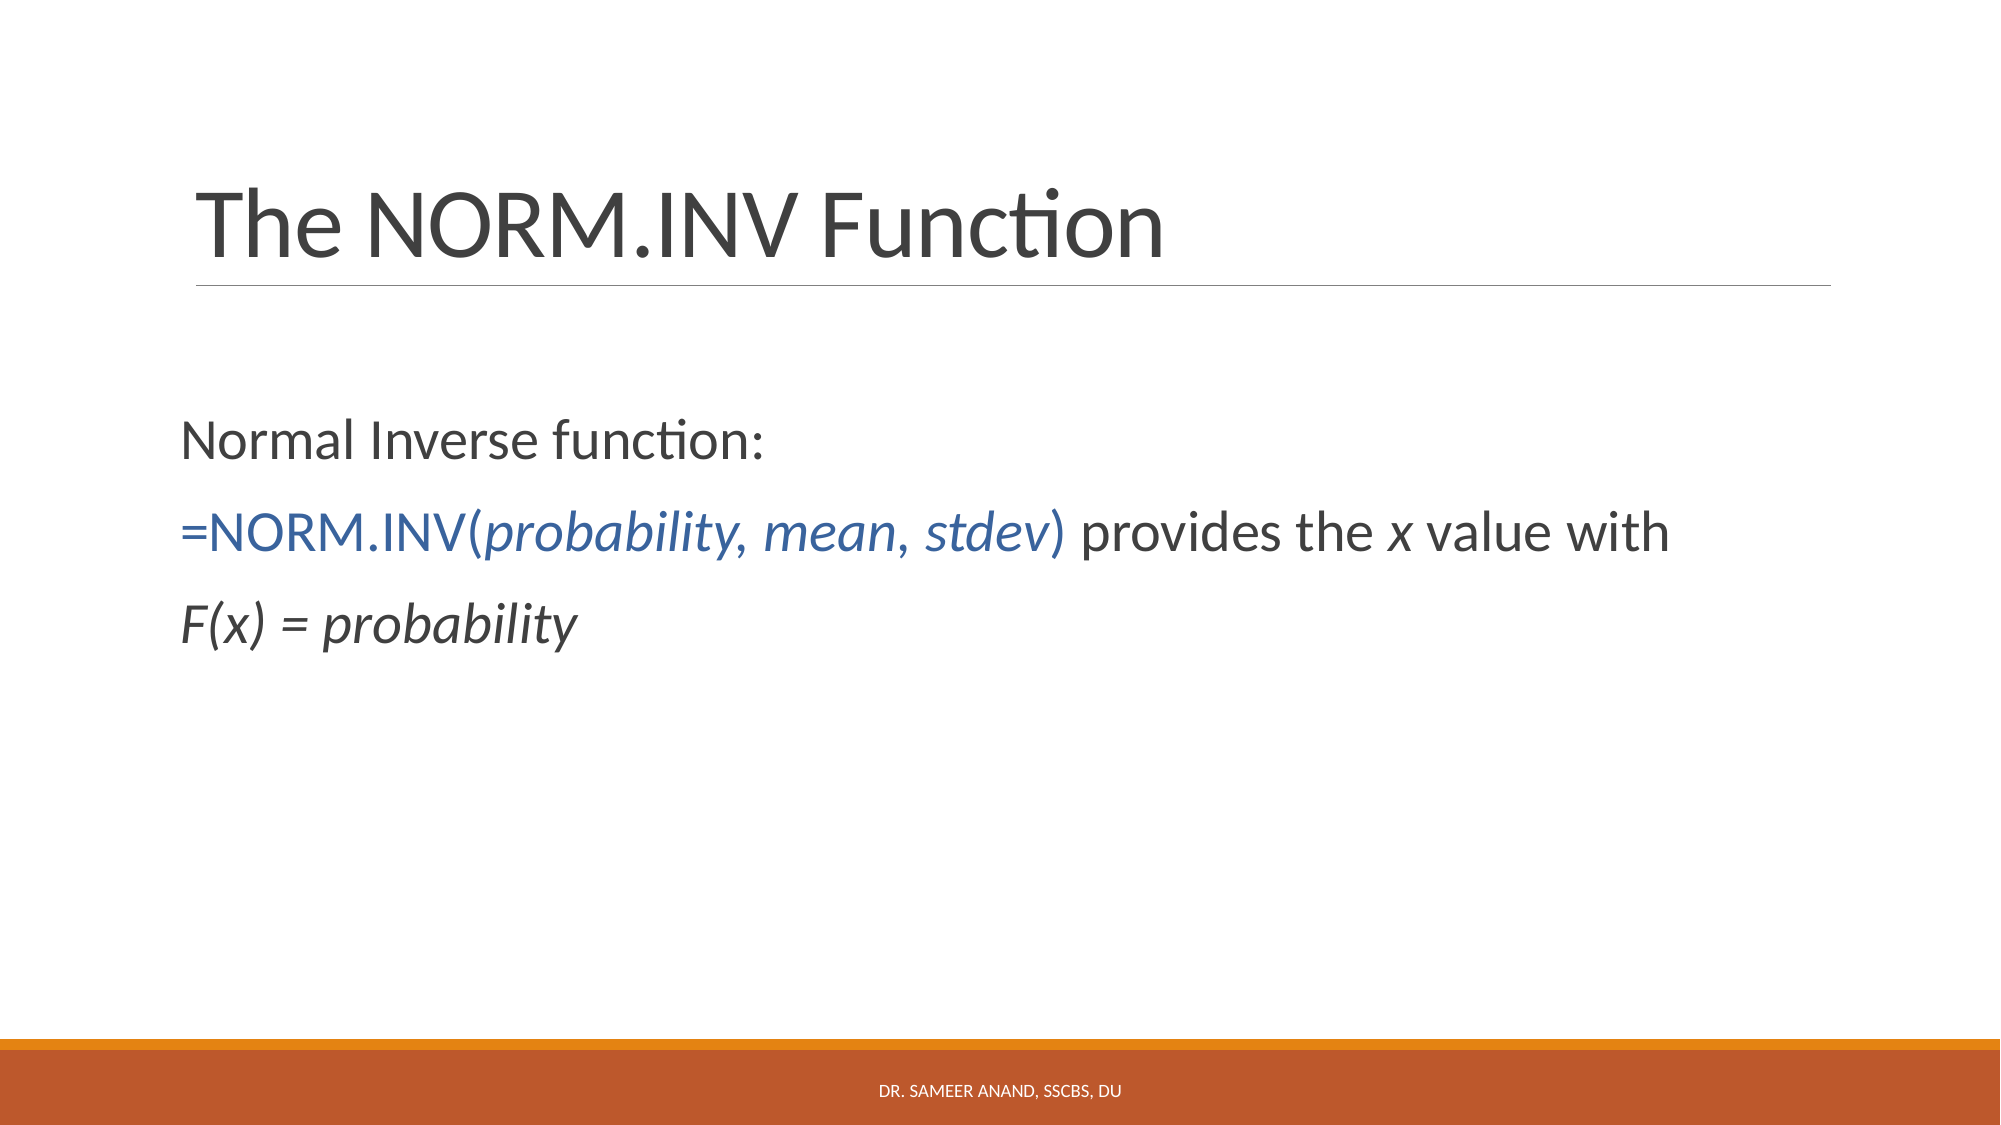

# The NORM.INV Function

Normal Inverse function:
=NORM.INV(probability, mean, stdev) provides the x value with
F(x) = probability

Dr. Sameer Anand, SSCBS, DU